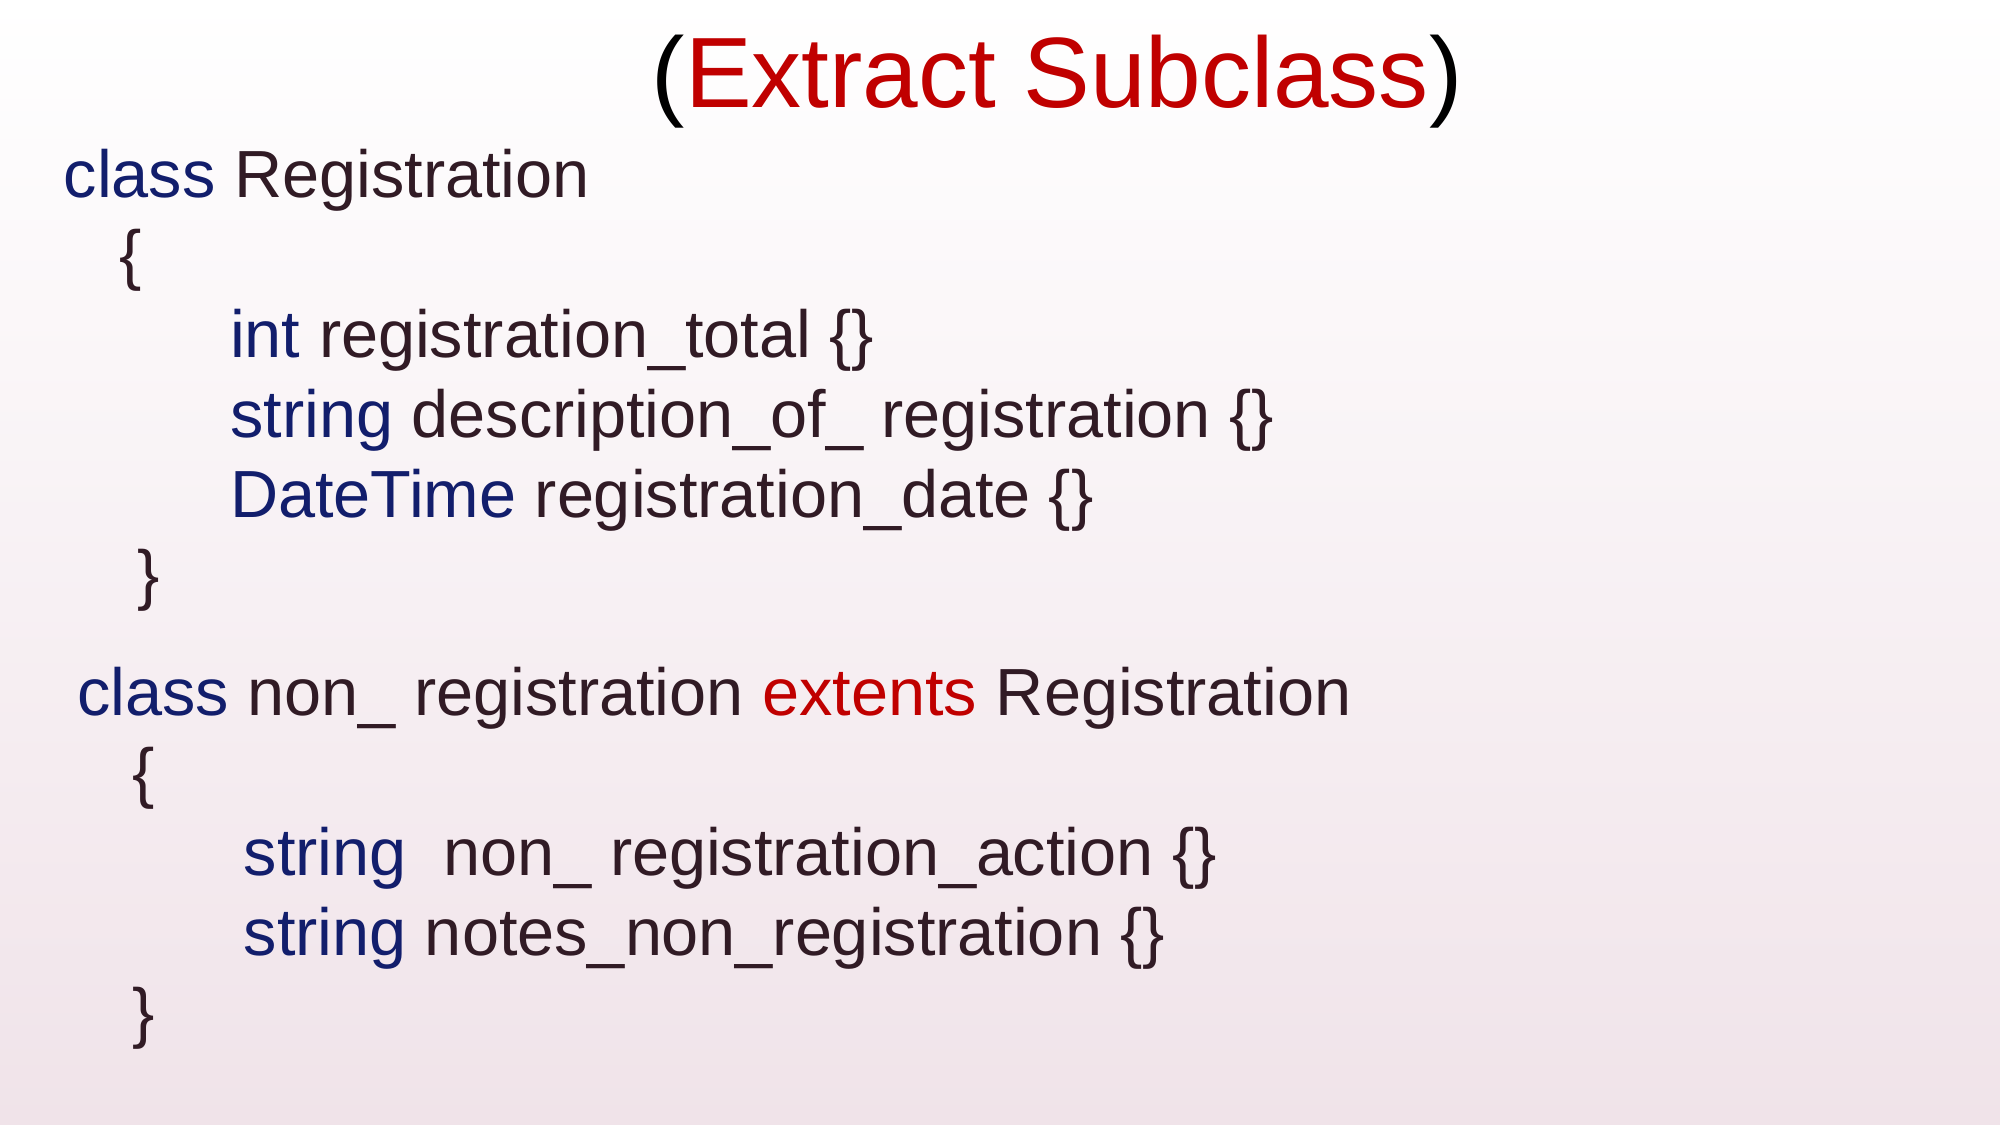

(Extract Subclass)
class Registration
   {
         int registration_total {}
         string description_of_ registration {}
         DateTime registration_date {}
    }
class non_ registration extents Registration
   {
         string  non_ registration_action {}
         string notes_non_registration {}
   }